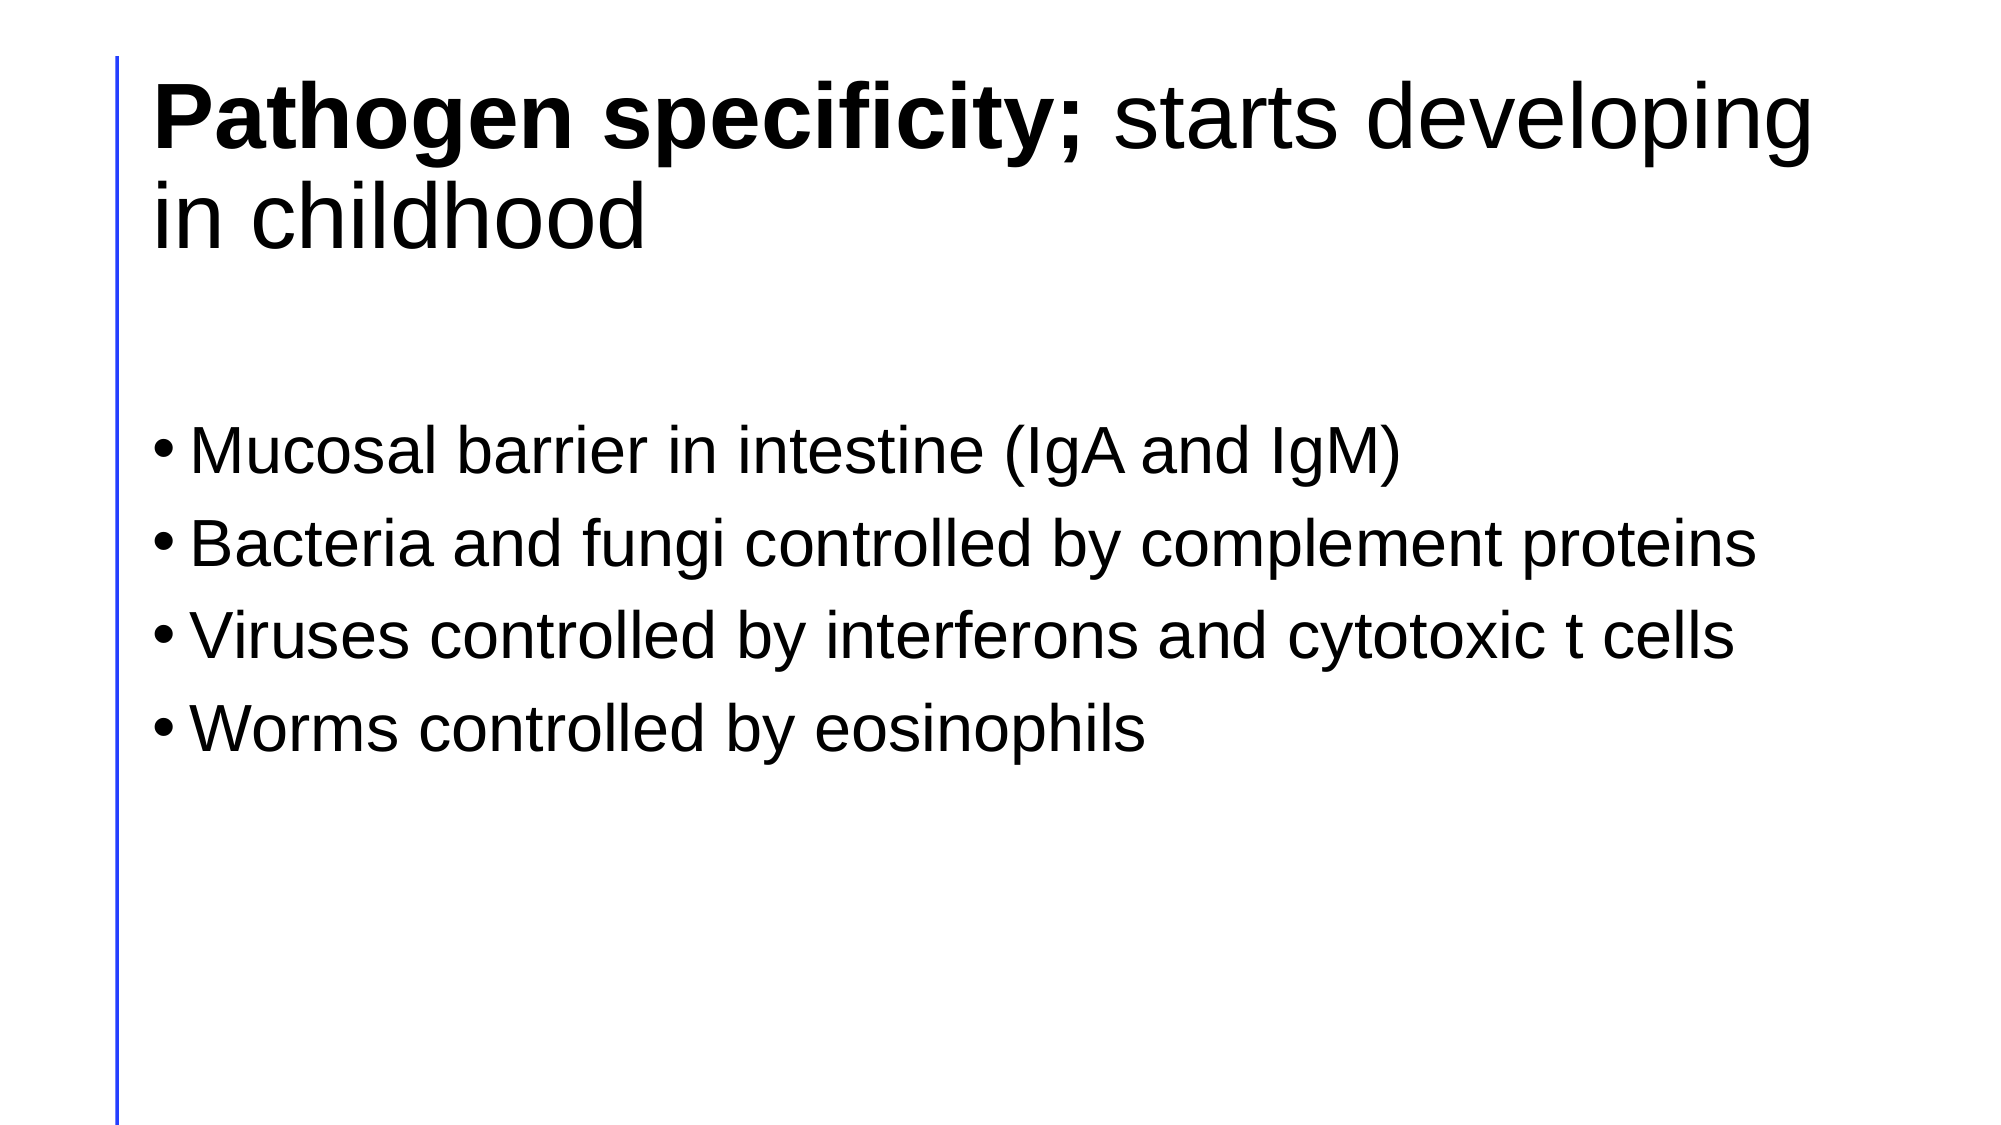

# Pathogen specificity; starts developing in childhood
Mucosal barrier in intestine (IgA and IgM)
Bacteria and fungi controlled by complement proteins
Viruses controlled by interferons and cytotoxic t cells
Worms controlled by eosinophils